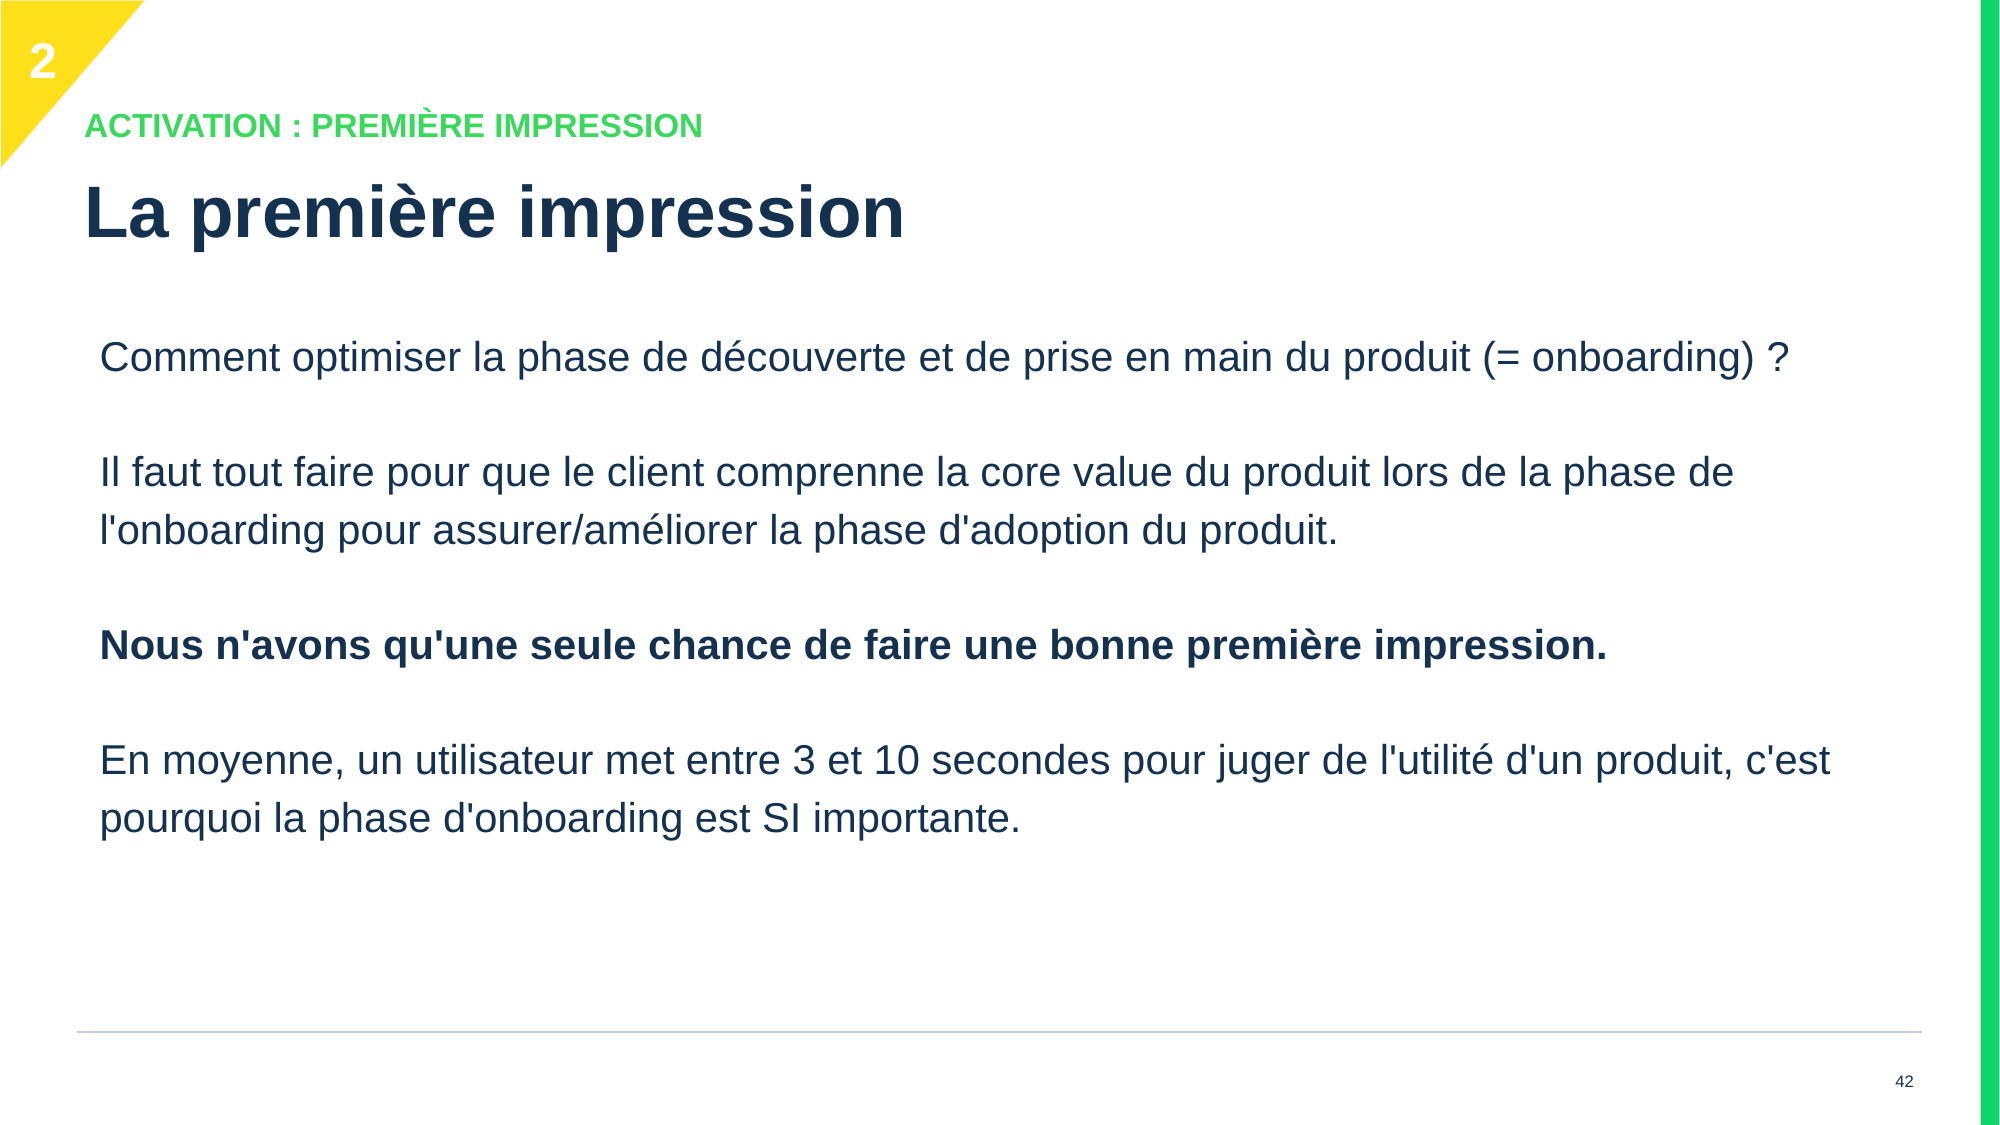

2
ACTIVATION : PREMIÈRE IMPRESSION
# La première impression

Comment optimiser la phase de découverte et de prise en main du produit (= onboarding) ?

Il faut tout faire pour que le client comprenne la core value du produit lors de la phase de l'onboarding pour assurer/améliorer la phase d'adoption du produit.

Nous n'avons qu'une seule chance de faire une bonne première impression.

En moyenne, un utilisateur met entre 3 et 10 secondes pour juger de l'utilité d'un produit, c'est pourquoi la phase d'onboarding est SI importante.
42